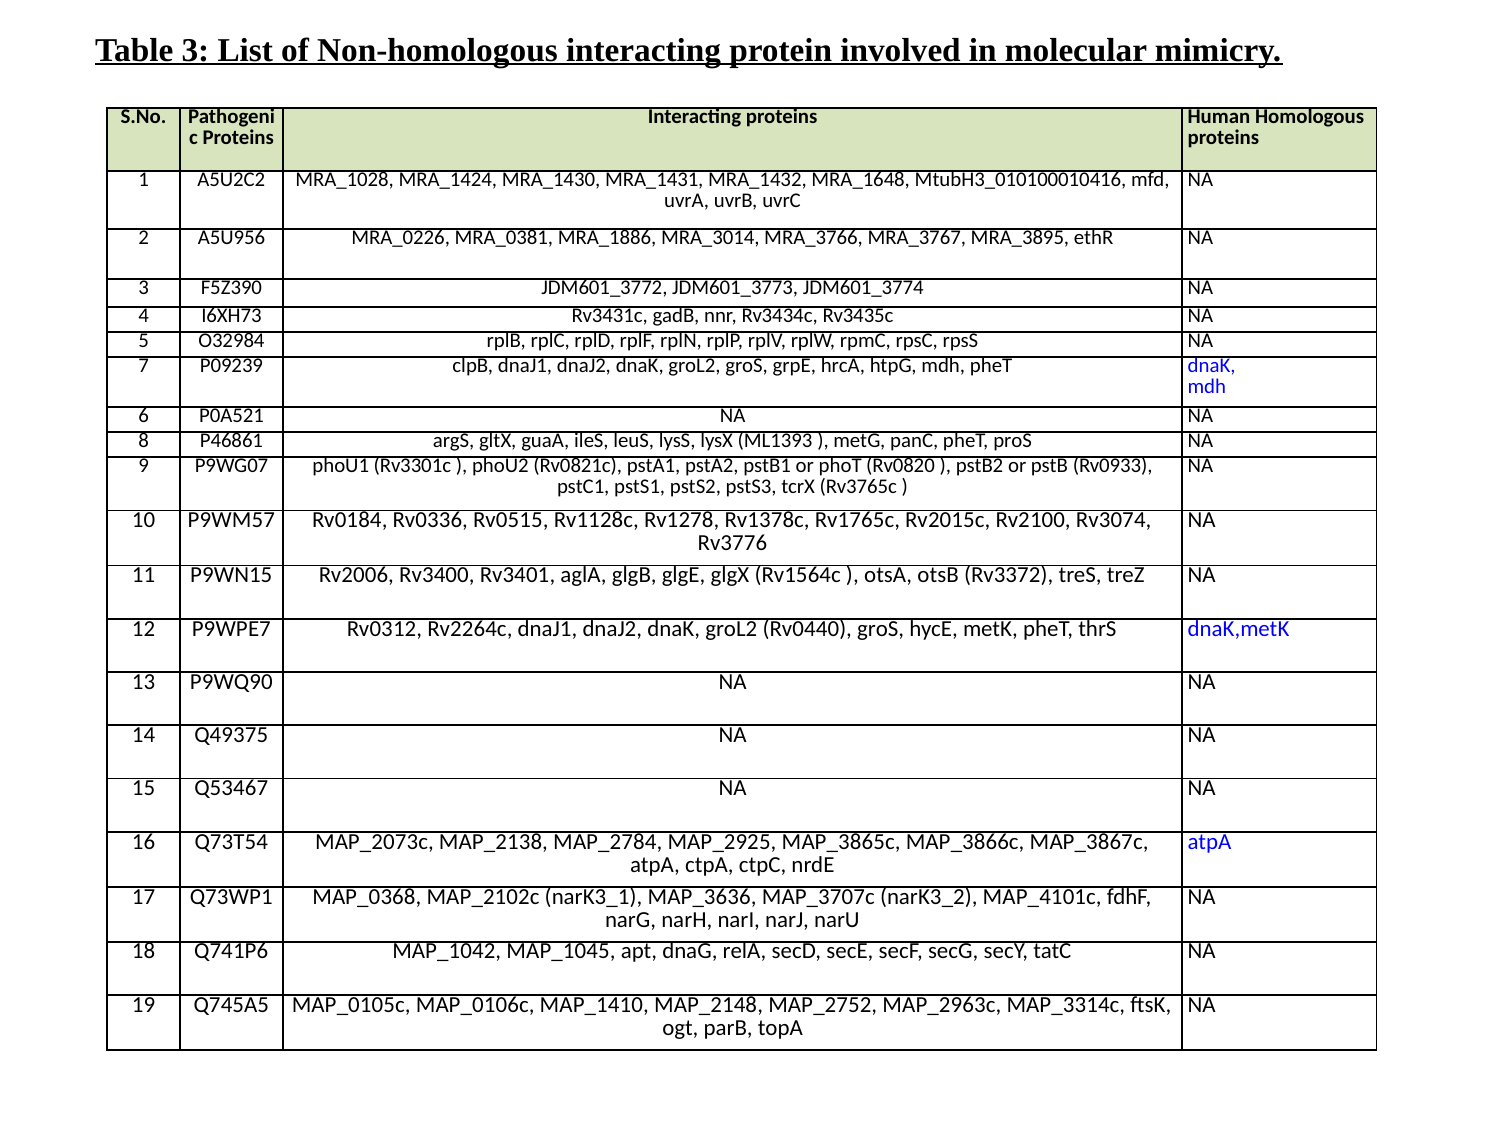

Table 3: List of Non-homologous interacting protein involved in molecular mimicry.
| S.No. | Pathogenic Proteins | Interacting proteins | Human Homologous proteins |
| --- | --- | --- | --- |
| 1 | A5U2C2 | MRA\_1028, MRA\_1424, MRA\_1430, MRA\_1431, MRA\_1432, MRA\_1648, MtubH3\_010100010416, mfd, uvrA, uvrB, uvrC | NA |
| 2 | A5U956 | MRA\_0226, MRA\_0381, MRA\_1886, MRA\_3014, MRA\_3766, MRA\_3767, MRA\_3895, ethR | NA |
| 3 | F5Z390 | JDM601\_3772, JDM601\_3773, JDM601\_3774 | NA |
| 4 | I6XH73 | Rv3431c, gadB, nnr, Rv3434c, Rv3435c | NA |
| 5 | O32984 | rplB, rplC, rplD, rplF, rplN, rplP, rplV, rplW, rpmC, rpsC, rpsS | NA |
| 7 | P09239 | clpB, dnaJ1, dnaJ2, dnaK, groL2, groS, grpE, hrcA, htpG, mdh, pheT | dnaK, mdh |
| 6 | P0A521 | NA | NA |
| 8 | P46861 | argS, gltX, guaA, ileS, leuS, lysS, lysX (ML1393 ), metG, panC, pheT, proS | NA |
| 9 | P9WG07 | phoU1 (Rv3301c ), phoU2 (Rv0821c), pstA1, pstA2, pstB1 or phoT (Rv0820 ), pstB2 or pstB (Rv0933), pstC1, pstS1, pstS2, pstS3, tcrX (Rv3765c ) | NA |
| 10 | P9WM57 | Rv0184, Rv0336, Rv0515, Rv1128c, Rv1278, Rv1378c, Rv1765c, Rv2015c, Rv2100, Rv3074, Rv3776 | NA |
| 11 | P9WN15 | Rv2006, Rv3400, Rv3401, aglA, glgB, glgE, glgX (Rv1564c ), otsA, otsB (Rv3372), treS, treZ | NA |
| 12 | P9WPE7 | Rv0312, Rv2264c, dnaJ1, dnaJ2, dnaK, groL2 (Rv0440), groS, hycE, metK, pheT, thrS | dnaK,metK |
| 13 | P9WQ90 | NA | NA |
| 14 | Q49375 | NA | NA |
| 15 | Q53467 | NA | NA |
| 16 | Q73T54 | MAP\_2073c, MAP\_2138, MAP\_2784, MAP\_2925, MAP\_3865c, MAP\_3866c, MAP\_3867c, atpA, ctpA, ctpC, nrdE | atpA |
| 17 | Q73WP1 | MAP\_0368, MAP\_2102c (narK3\_1), MAP\_3636, MAP\_3707c (narK3\_2), MAP\_4101c, fdhF, narG, narH, narI, narJ, narU | NA |
| 18 | Q741P6 | MAP\_1042, MAP\_1045, apt, dnaG, relA, secD, secE, secF, secG, secY, tatC | NA |
| 19 | Q745A5 | MAP\_0105c, MAP\_0106c, MAP\_1410, MAP\_2148, MAP\_2752, MAP\_2963c, MAP\_3314c, ftsK, ogt, parB, topA | NA |